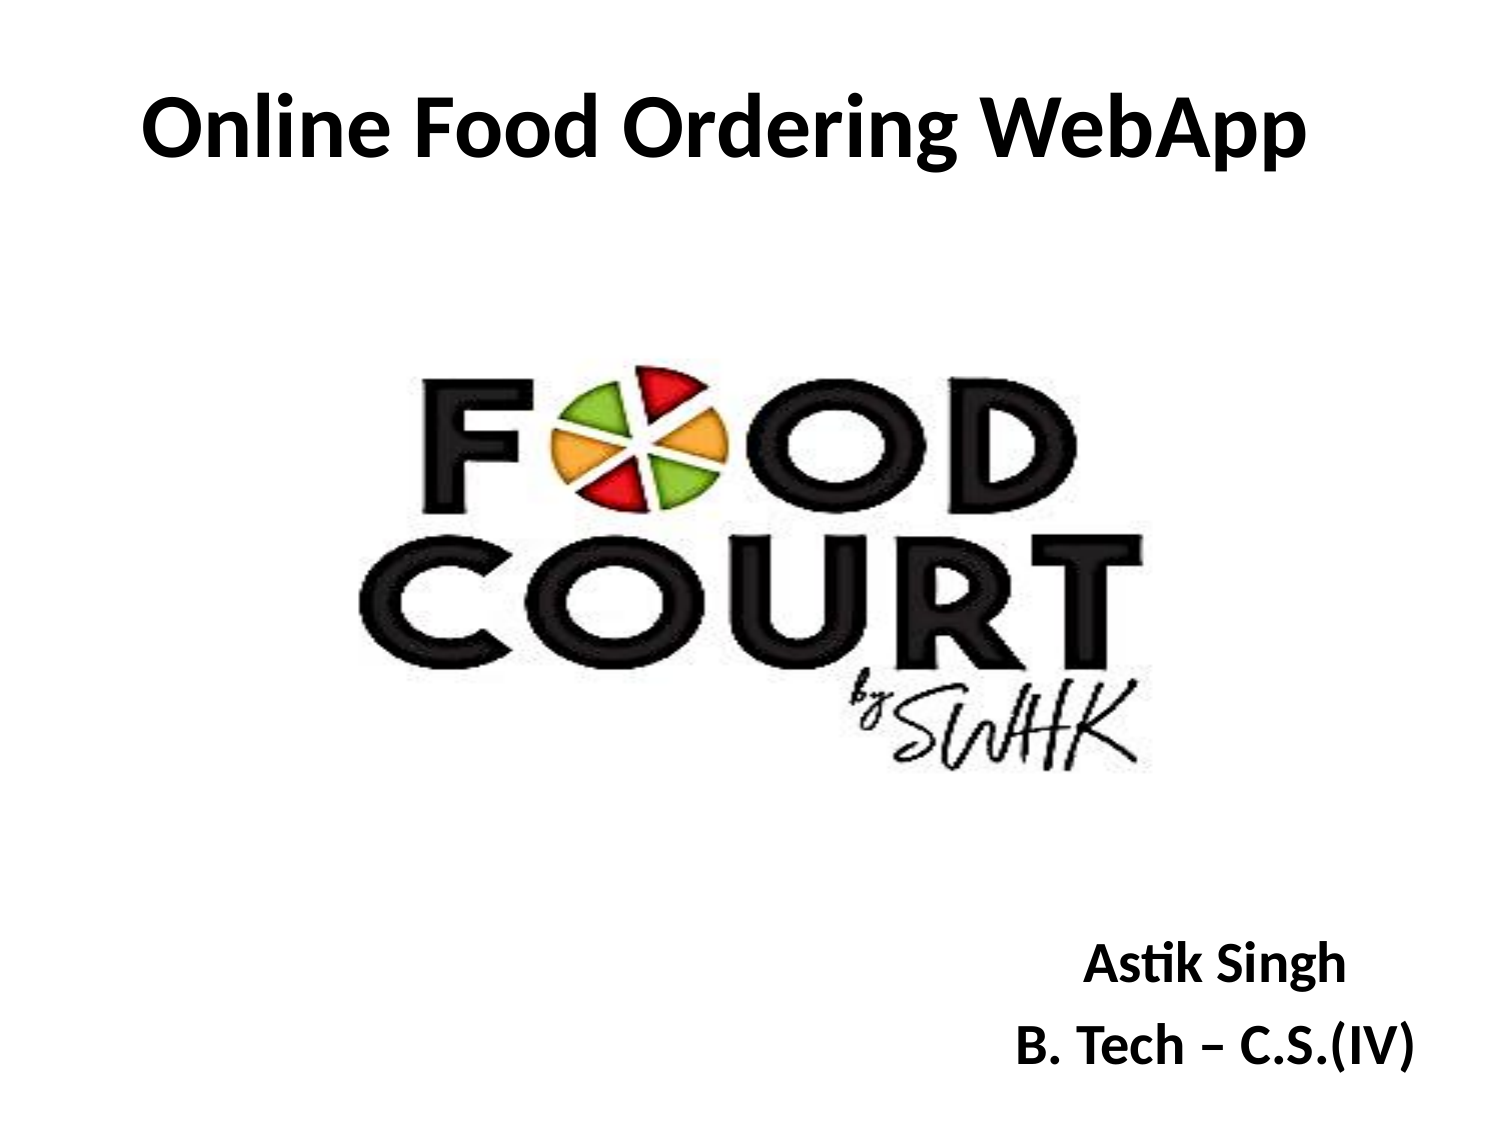

# Online Food Ordering WebApp
Astik Singh
B. Tech – C.S.(IV)